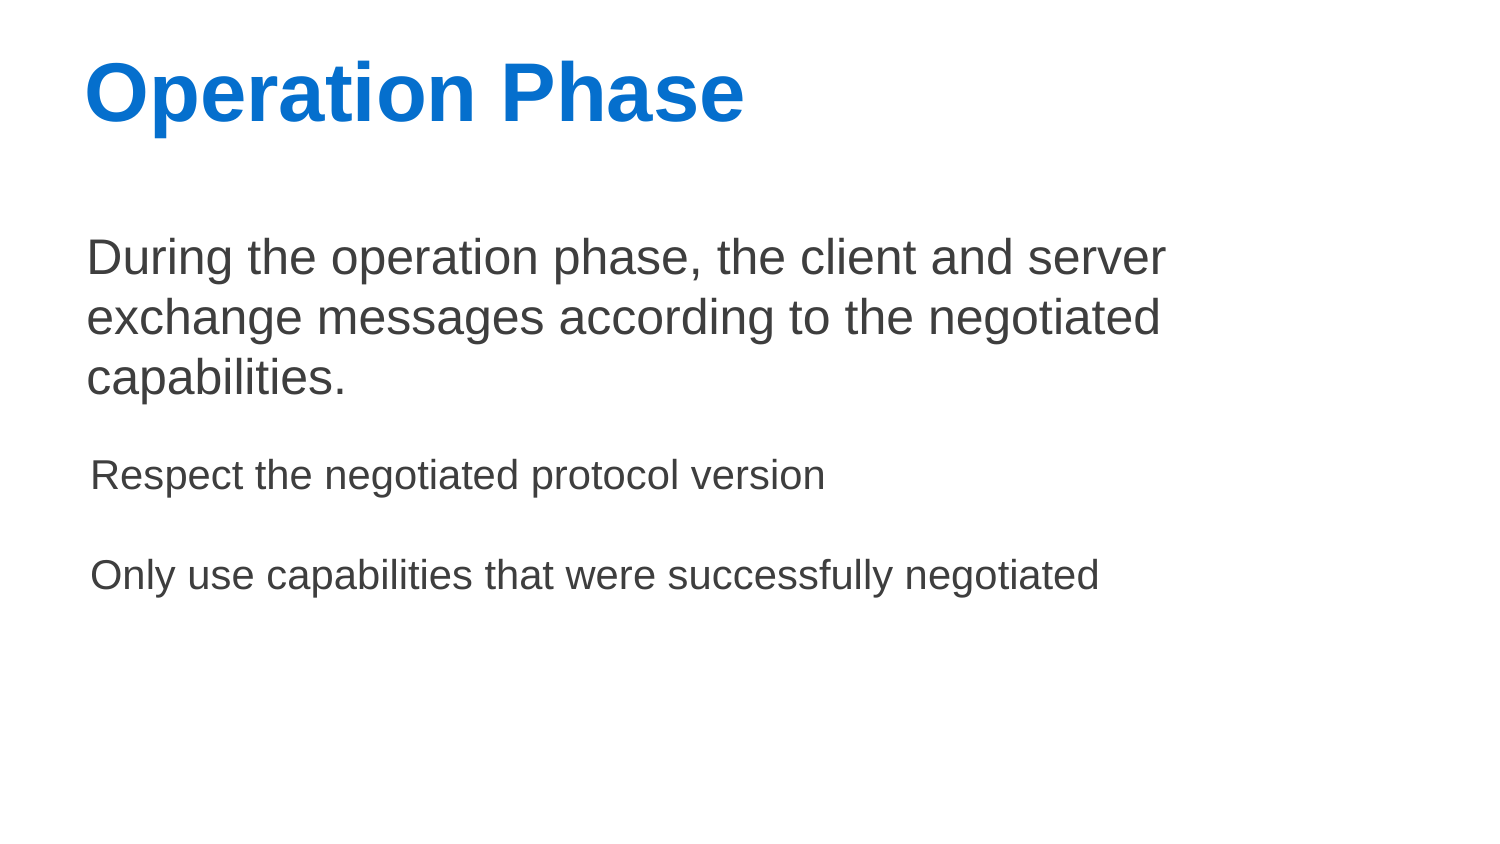

Operation Phase
During the operation phase, the client and server exchange messages according to the negotiated capabilities.
Respect the negotiated protocol version
Only use capabilities that were successfully negotiated